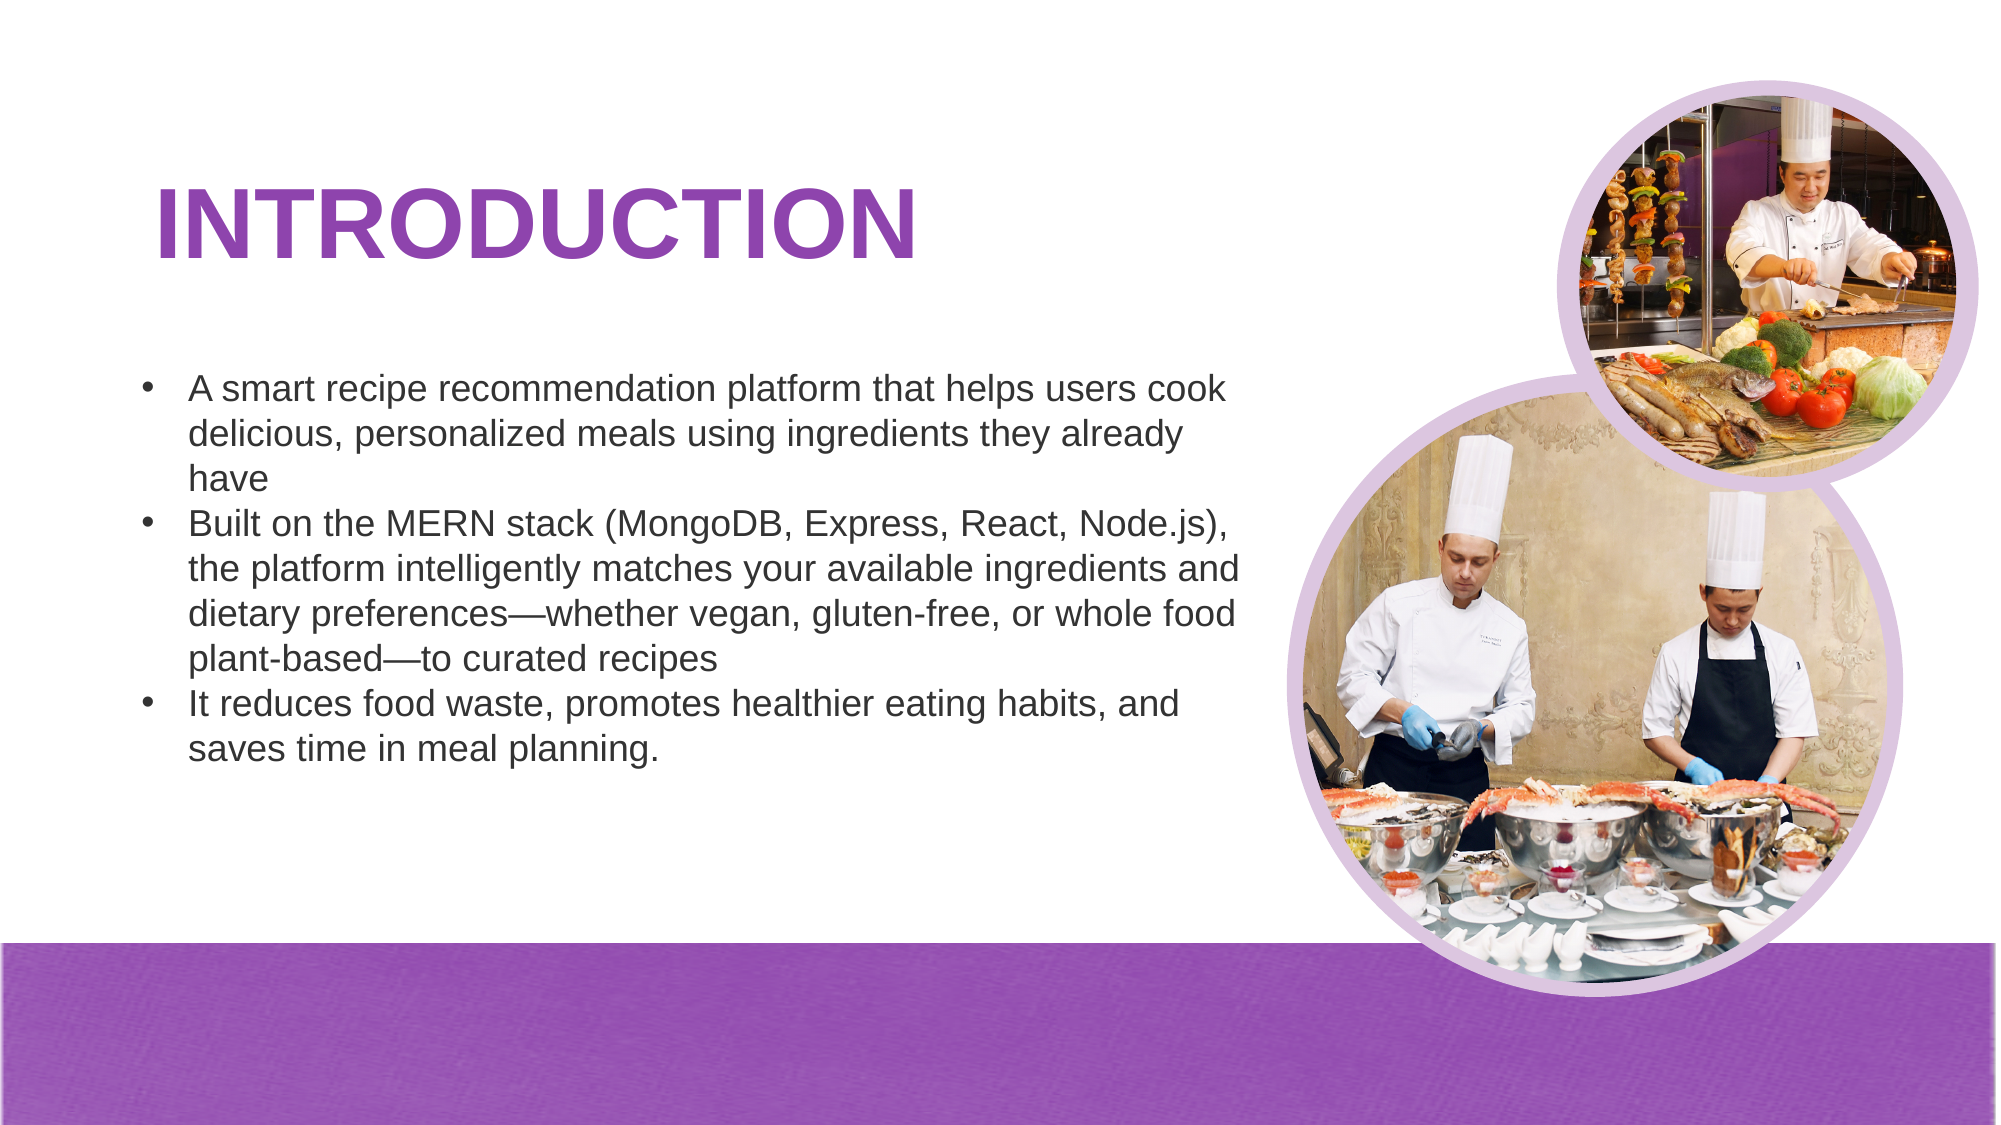

INTRODUCTION
A smart recipe recommendation platform that helps users cook delicious, personalized meals using ingredients they already have
Built on the MERN stack (MongoDB, Express, React, Node.js), the platform intelligently matches your available ingredients and dietary preferences—whether vegan, gluten-free, or whole food plant-based—to curated recipes
It reduces food waste, promotes healthier eating habits, and saves time in meal planning.